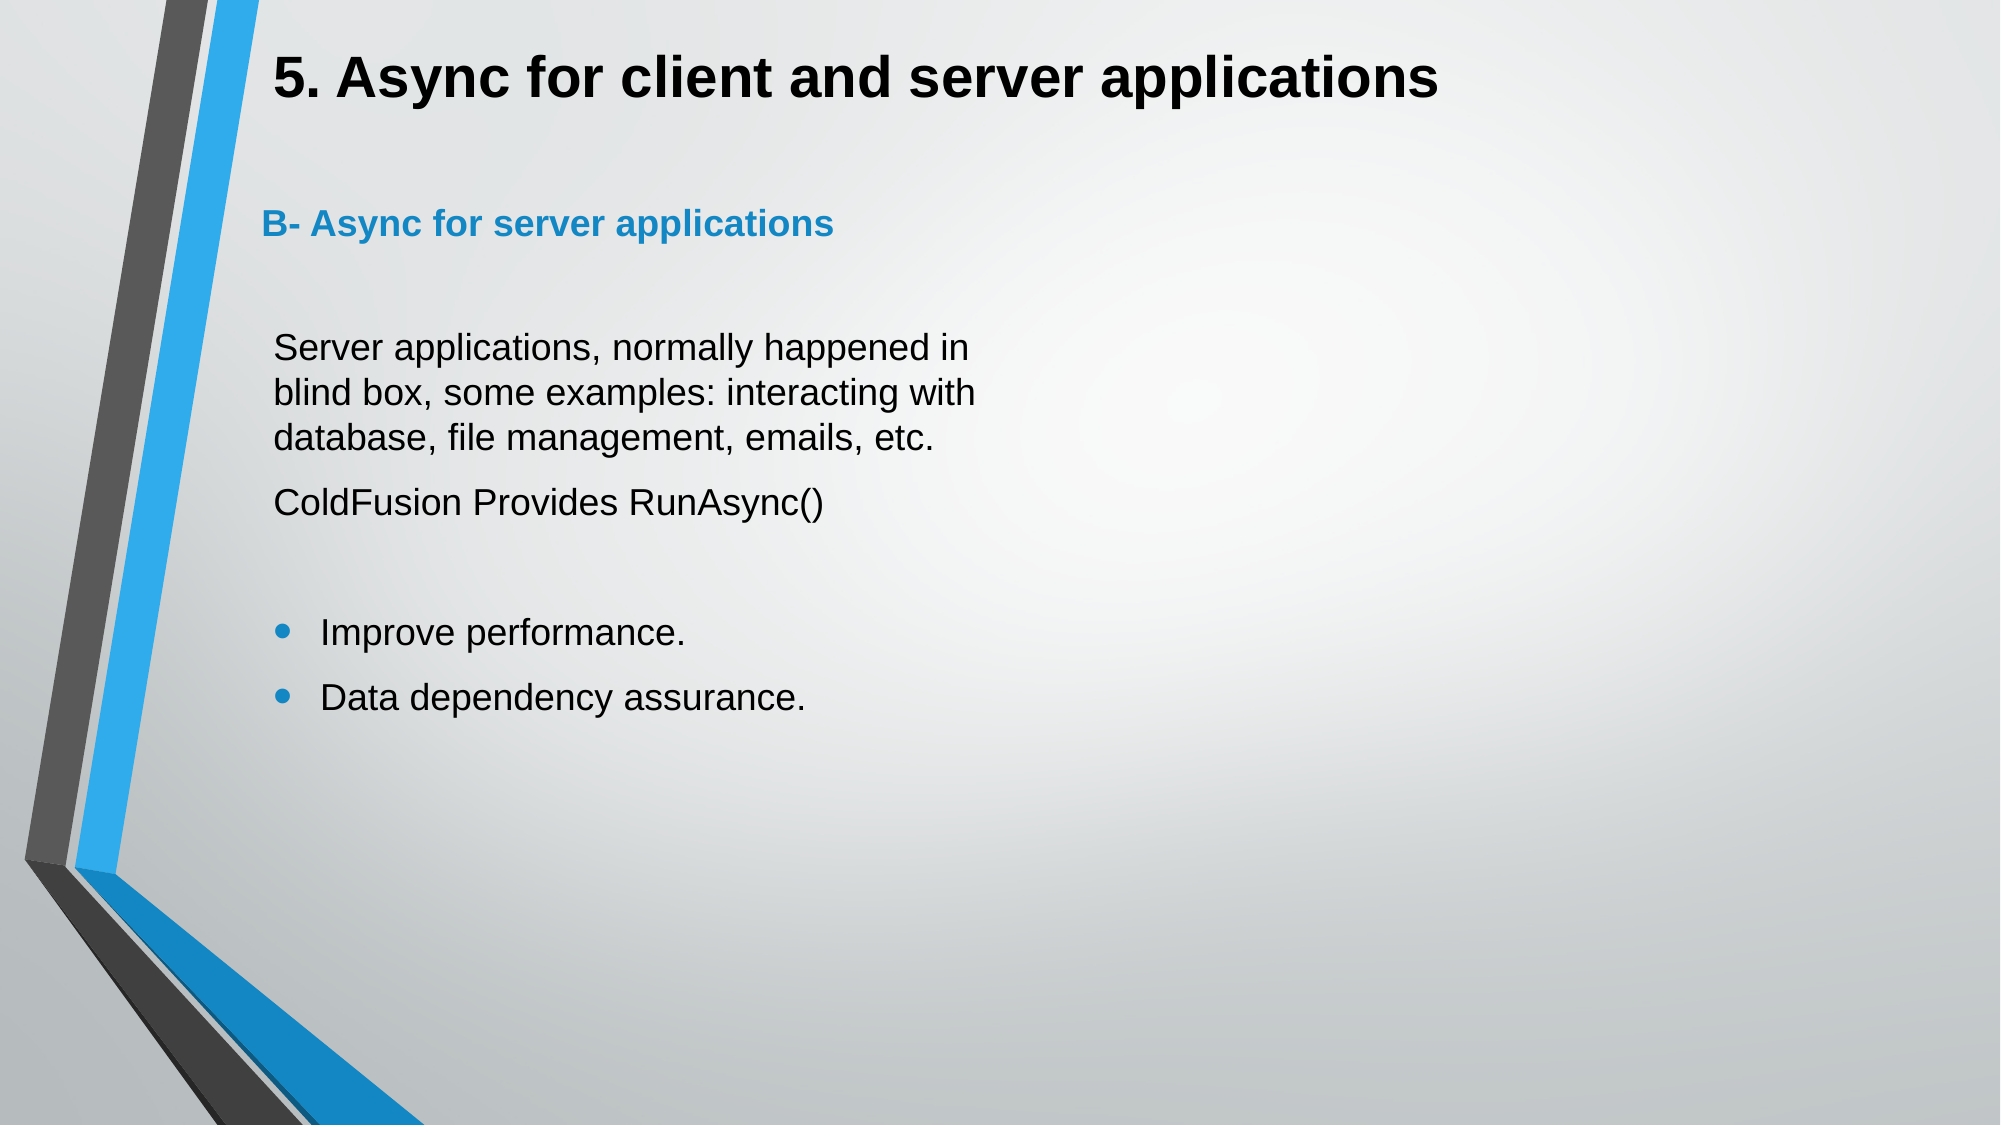

5. Async for client and server applications
B- Async for server applications
Server applications, normally happened in blind box, some examples: interacting with database, file management, emails, etc.
ColdFusion Provides RunAsync()

Improve performance.
Data dependency assurance.